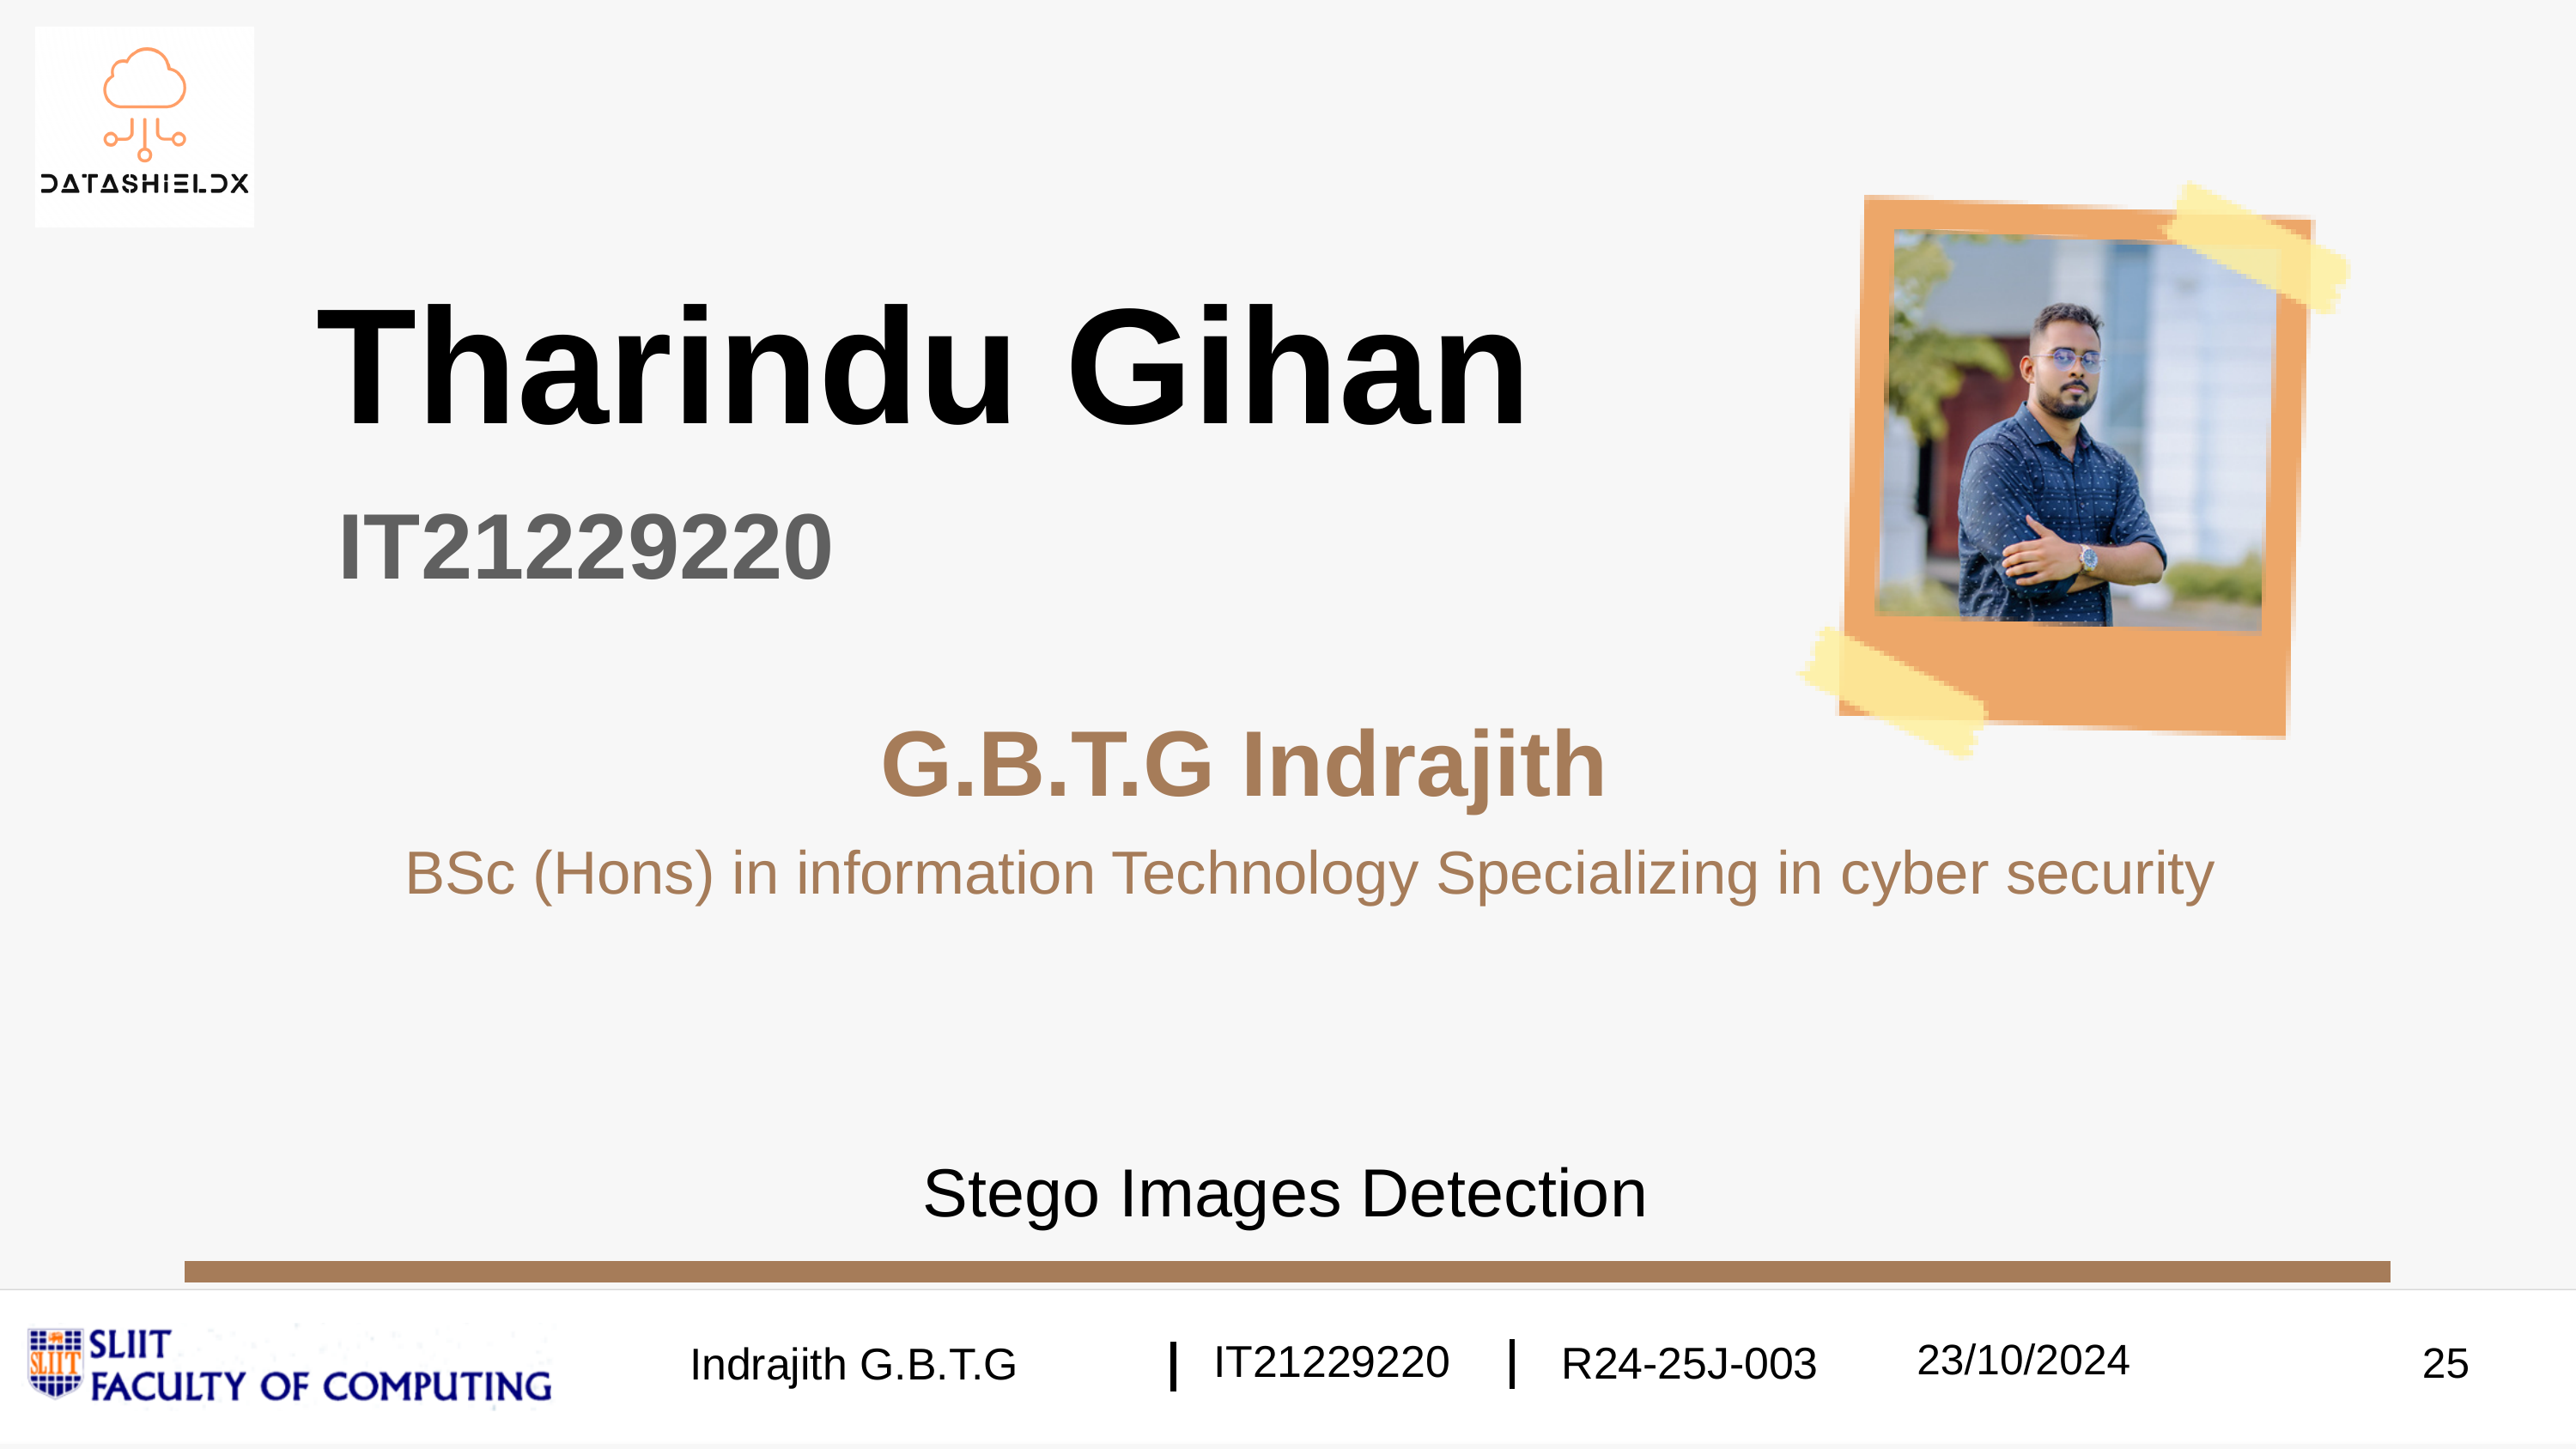

Tharindu Gihan

IT21229220
G.B.T.G Indrajith
BSc (Hons) in information Technology Specializing in cyber security
Stego Images Detection

23/10/2024
IT21229220
R24-25J-003
Indrajith G.B.T.G
25